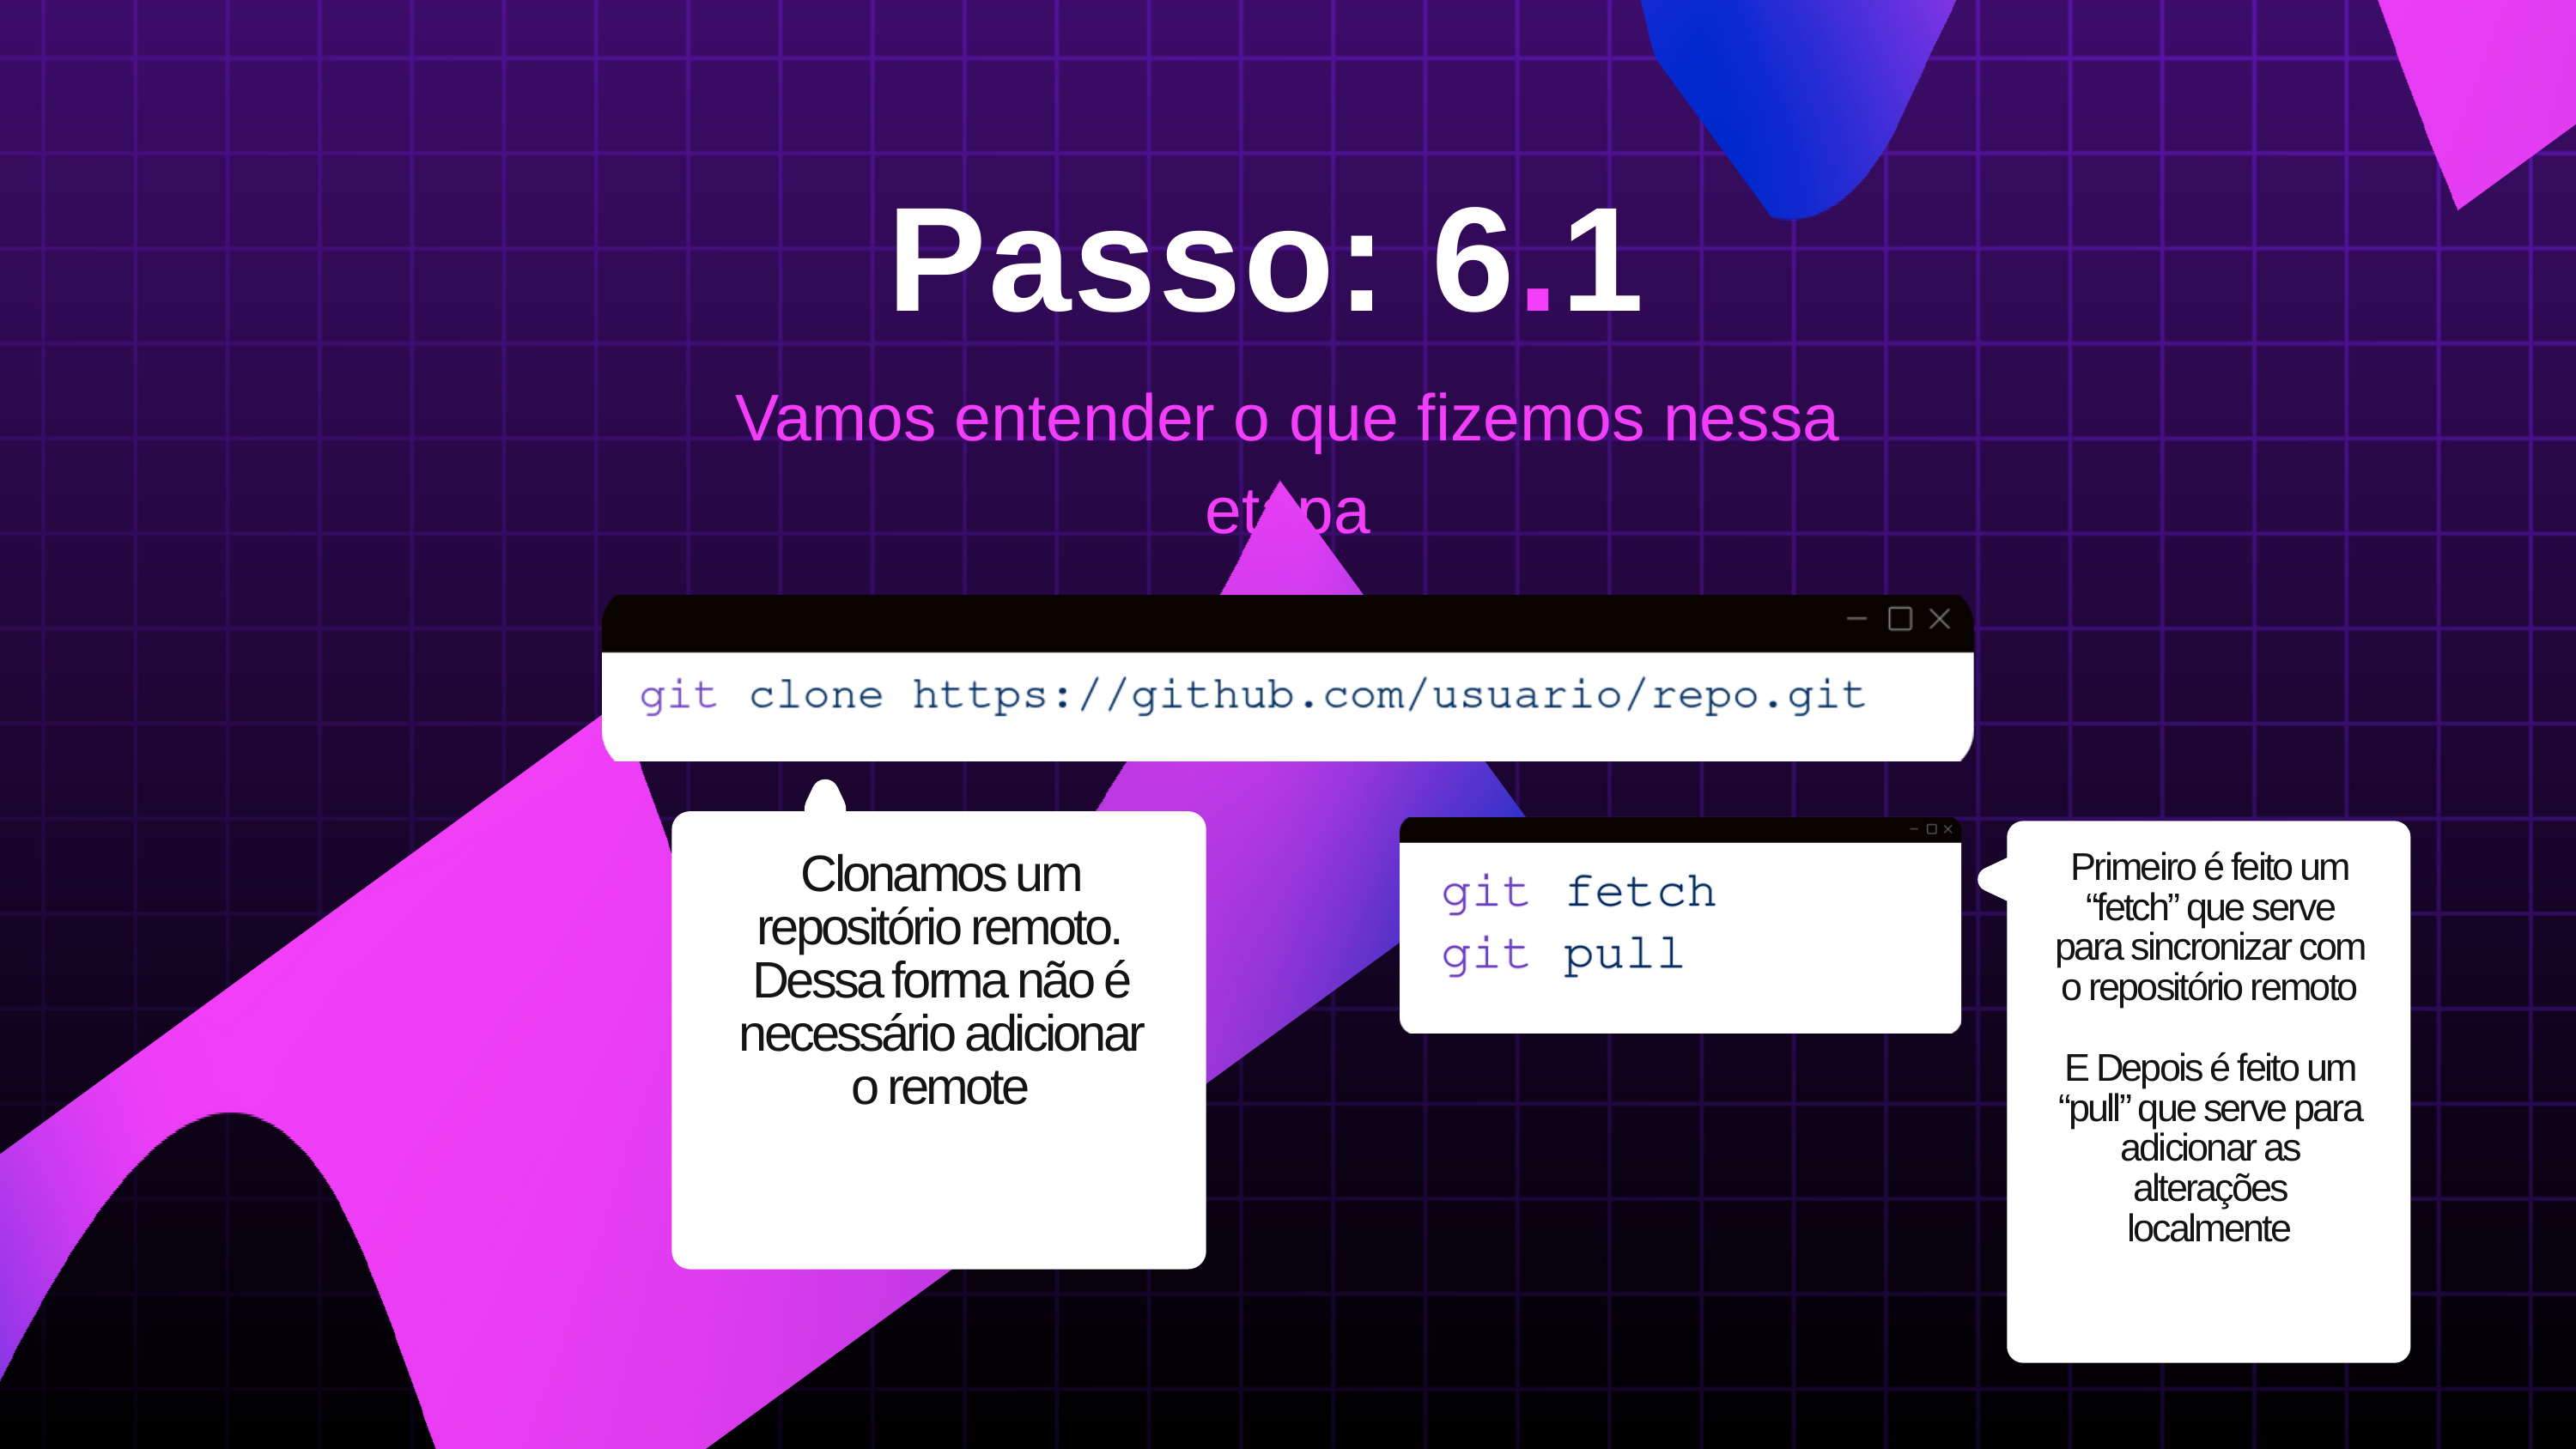

Passo: 6.1
Vamos entender o que fizemos nessa etapa

Clonamos um repositório remoto.
Dessa forma não é necessário adicionar o remote

Primeiro é feito um “fetch” que serve para sincronizar com o repositório remoto

E Depois é feito um “pull” que serve para adicionar as alterações localmente